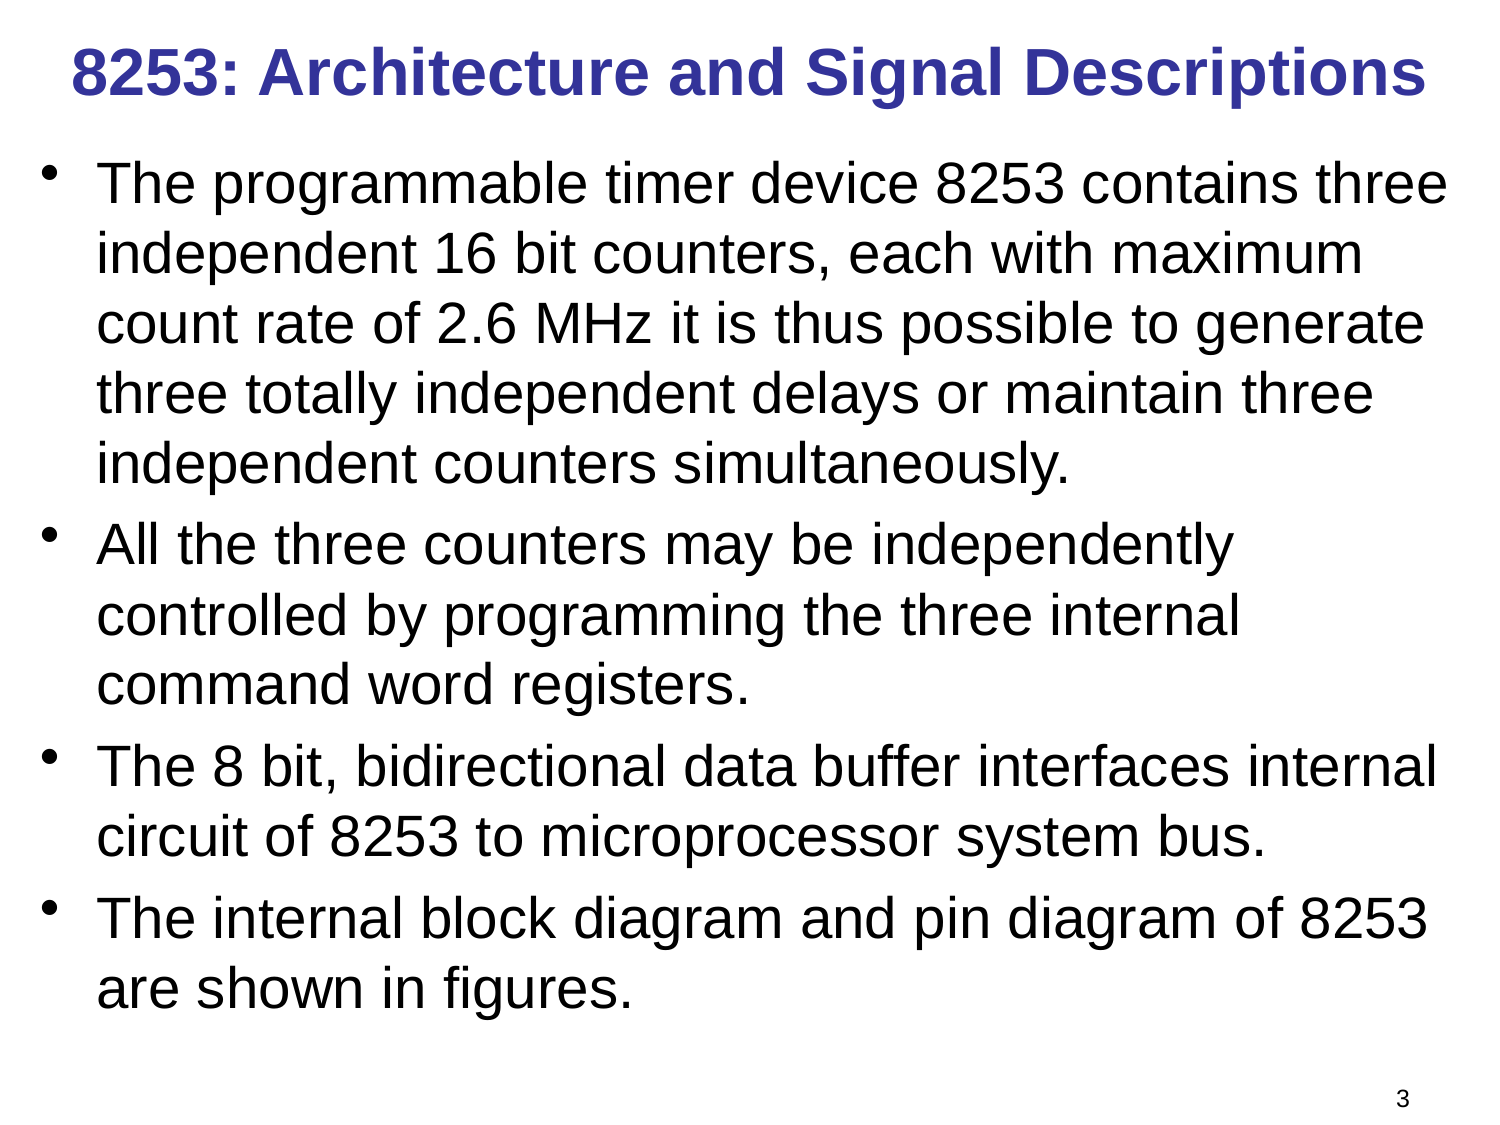

# 8253: Architecture and Signal Descriptions
The programmable timer device 8253 contains three independent 16 bit counters, each with maximum count rate of 2.6 MHz it is thus possible to generate three totally independent delays or maintain three independent counters simultaneously.
All the three counters may be independently controlled by programming the three internal command word registers.
The 8 bit, bidirectional data buffer interfaces internal circuit of 8253 to microprocessor system bus.
The internal block diagram and pin diagram of 8253 are shown in figures.
3